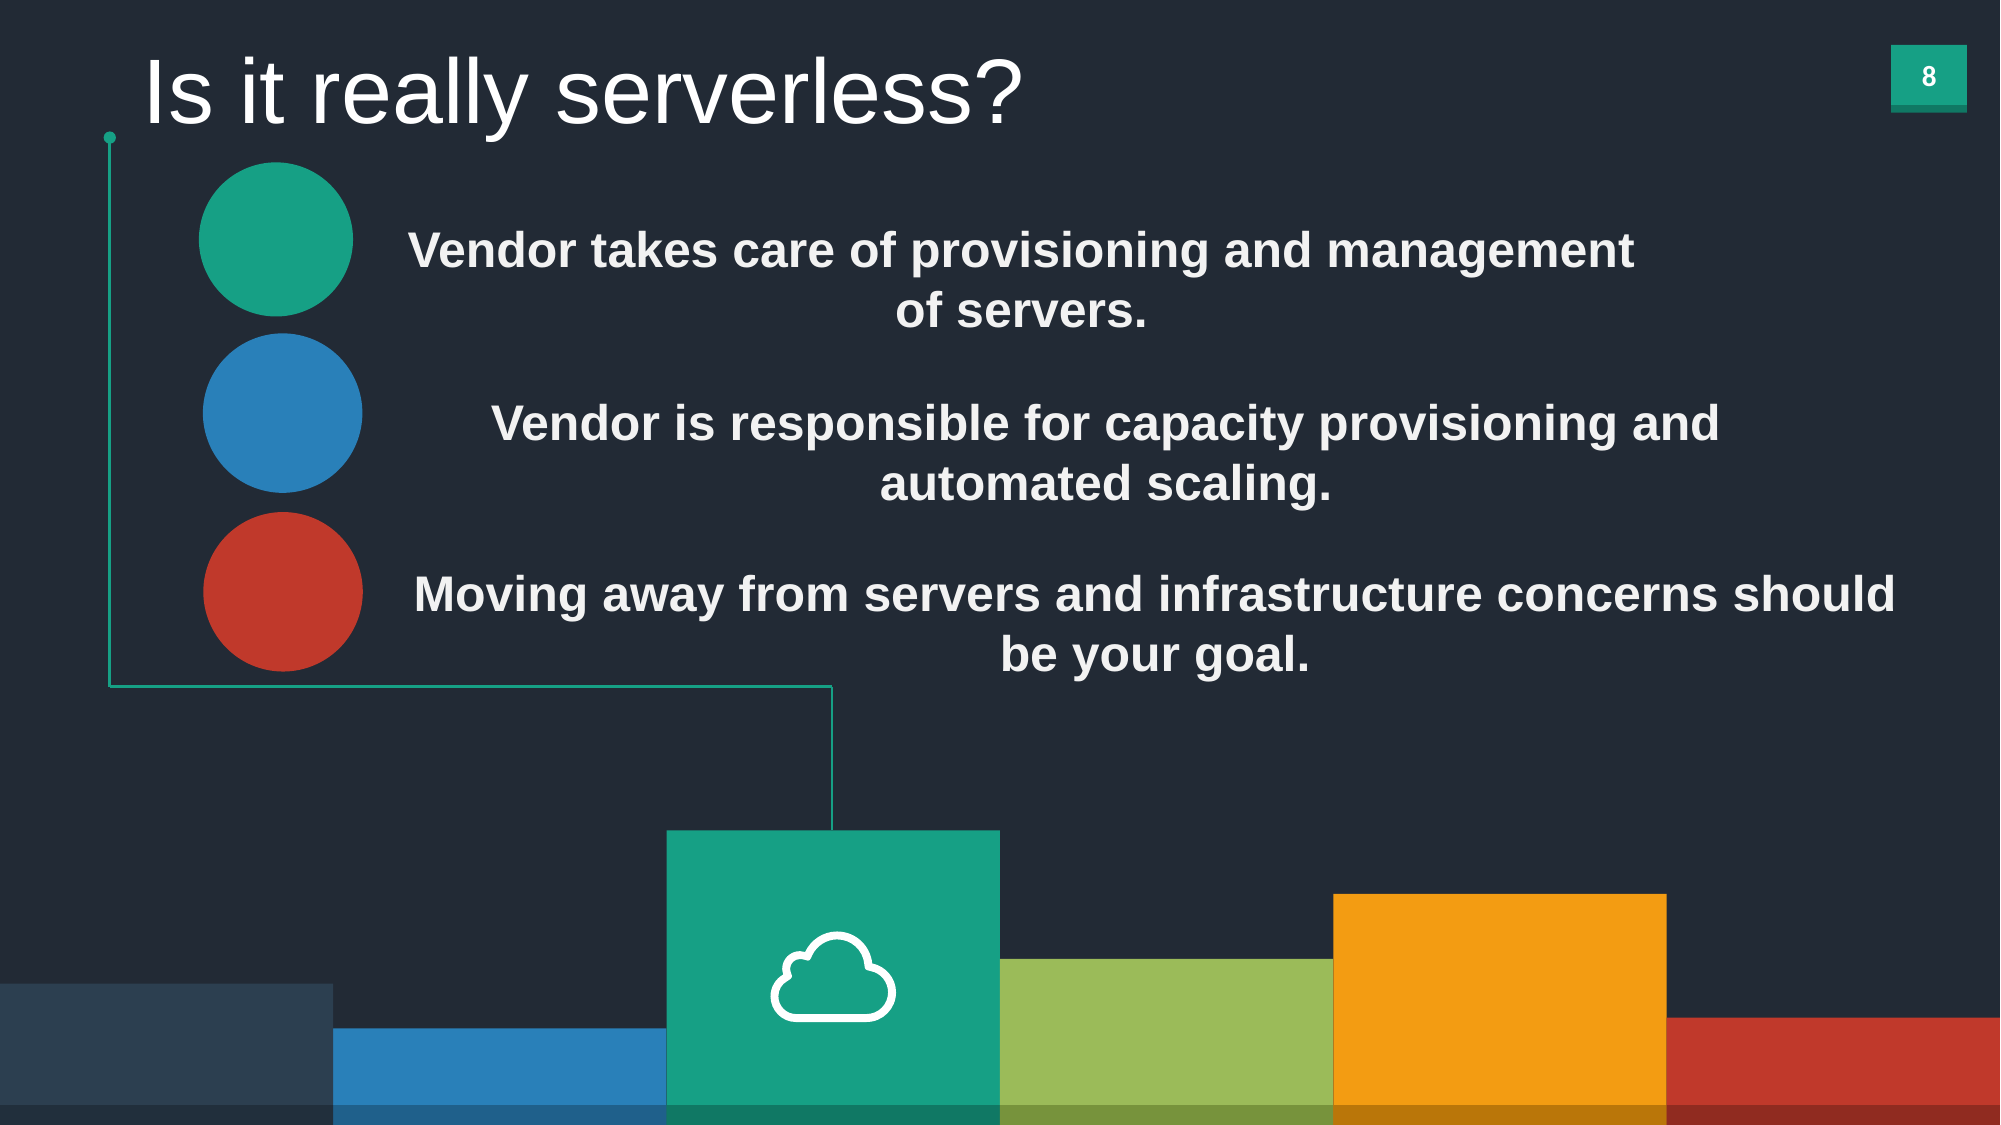

Is it really serverless?

Vendor takes care of provisioning and management of servers.

Vendor is responsible for capacity provisioning and automated scaling.

Moving away from servers and infrastructure concerns should be your goal.